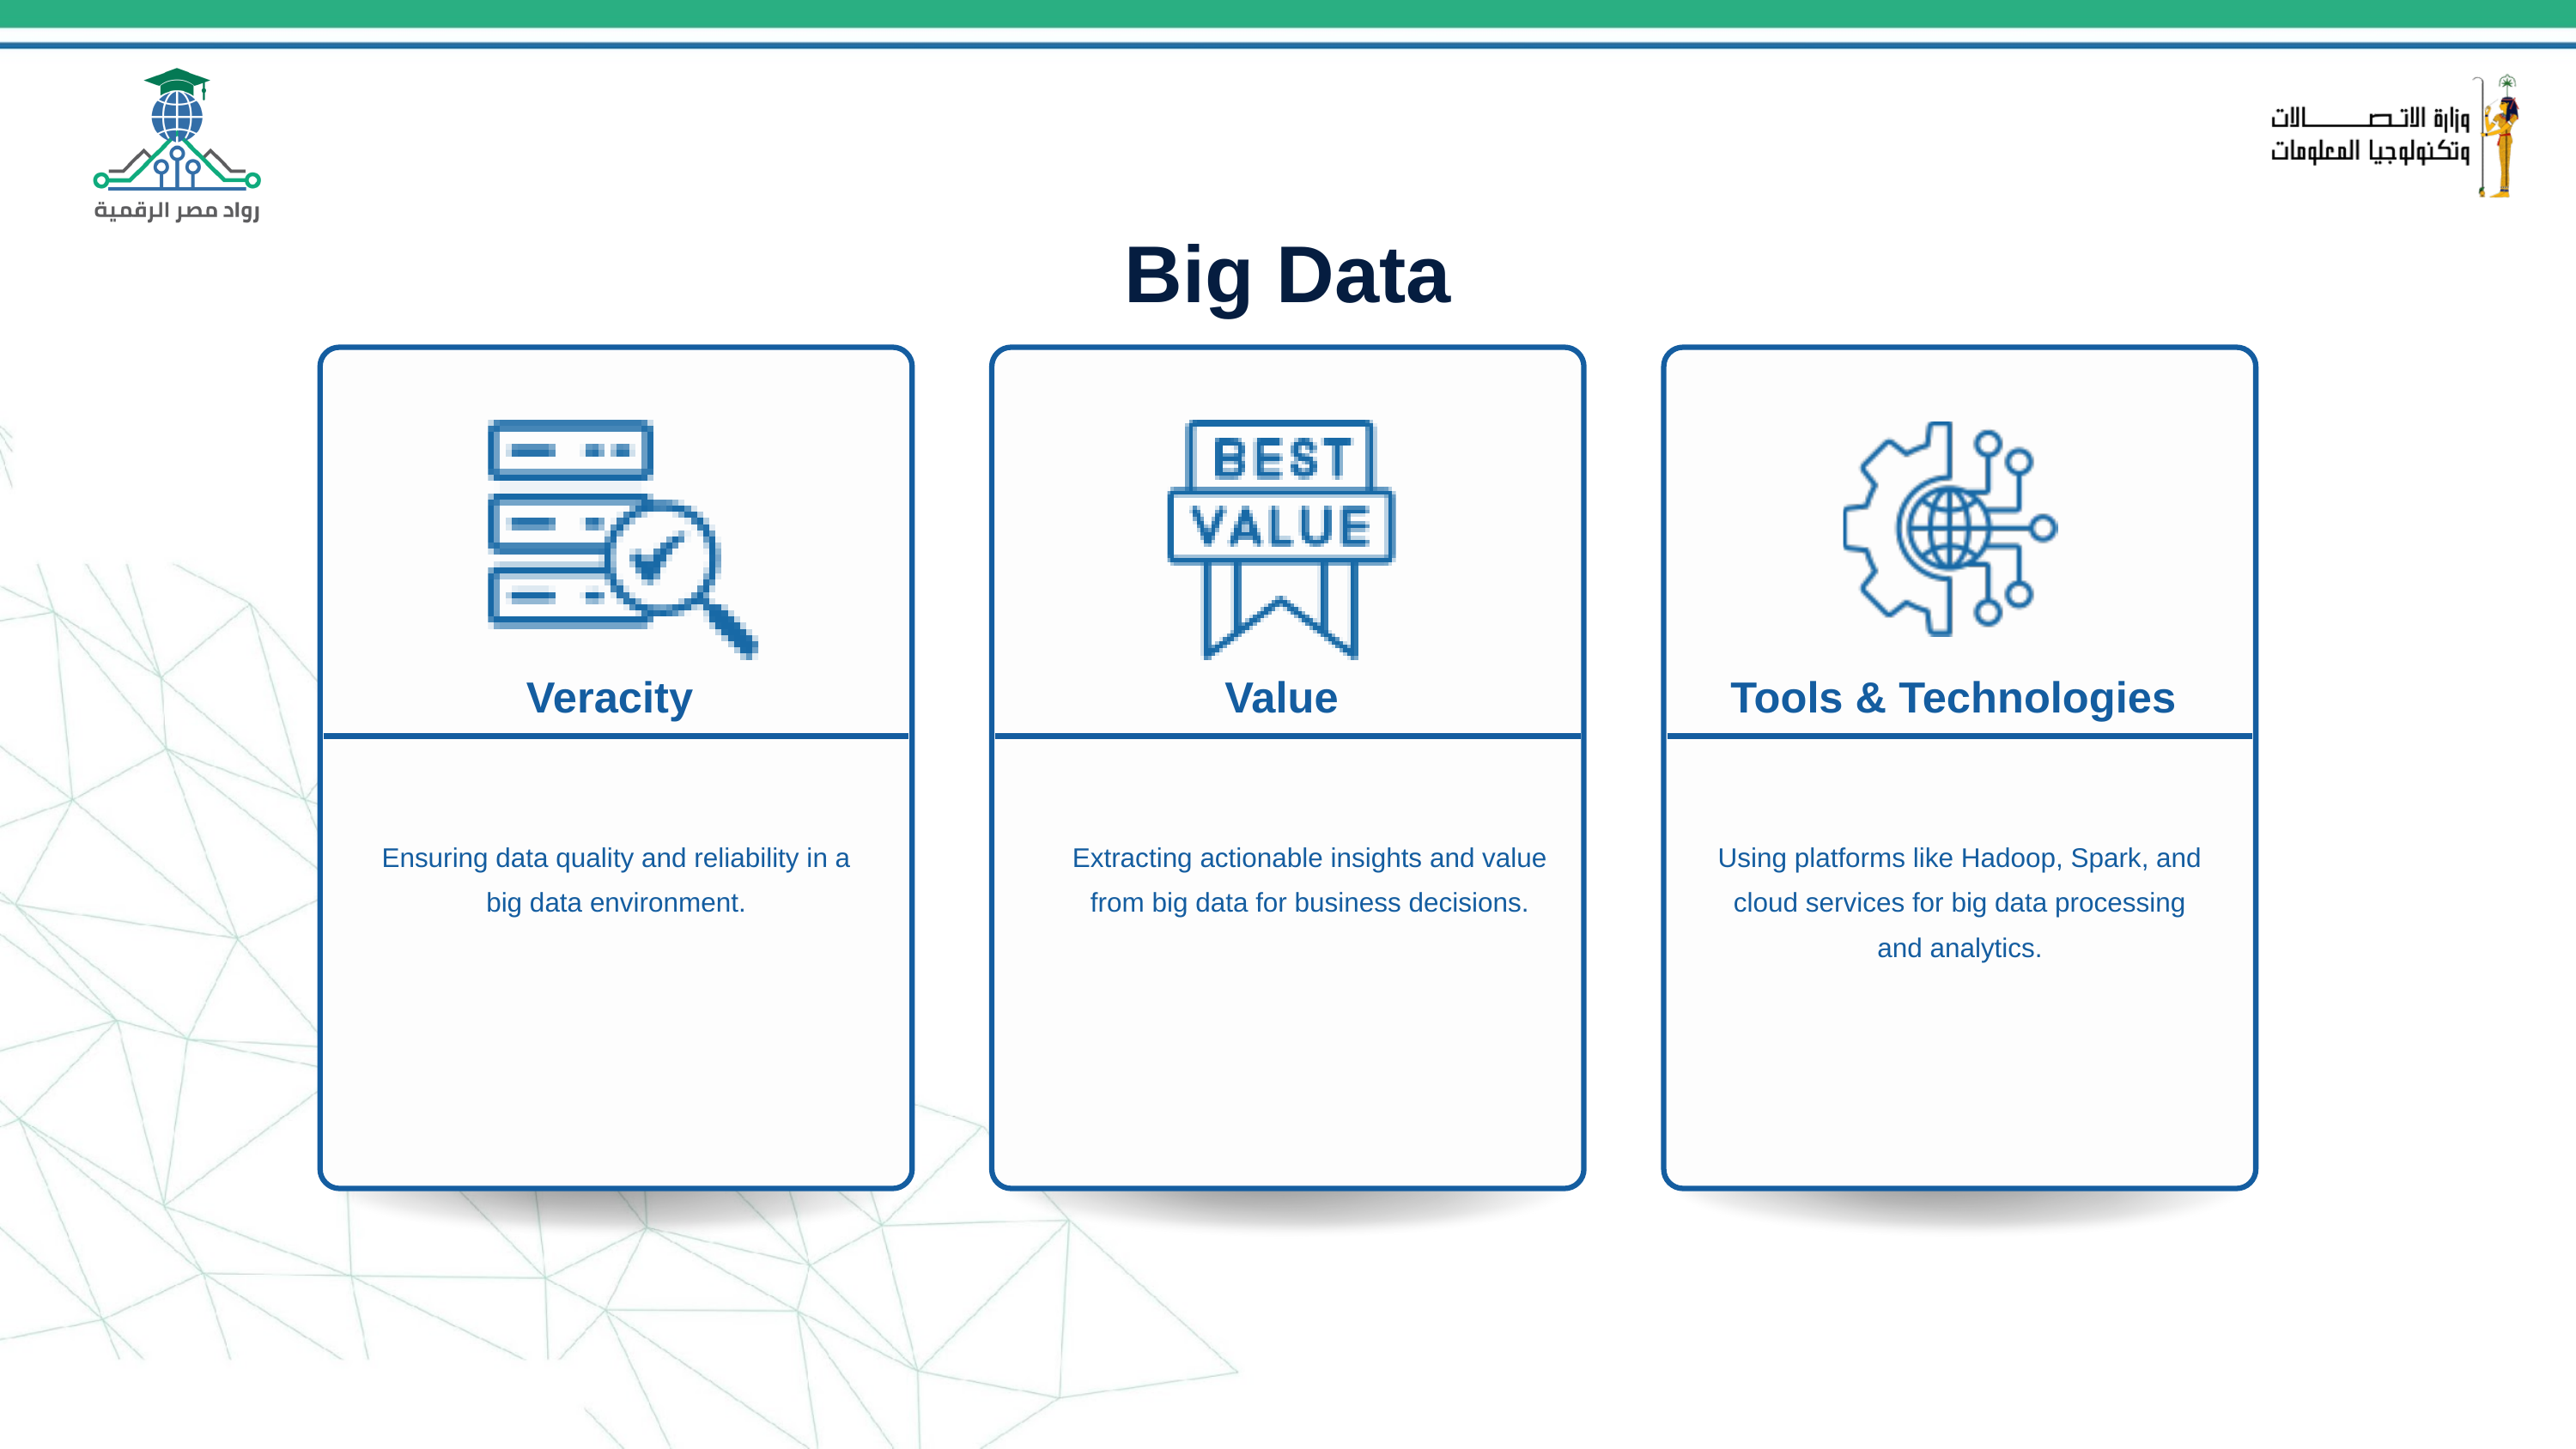

Big Data

Veracity
Value
Tools & Technologies
Ensuring data quality and reliability in a big data environment.
Extracting actionable insights and value from big data for business decisions.
Using platforms like Hadoop, Spark, and cloud services for big data processing and analytics.